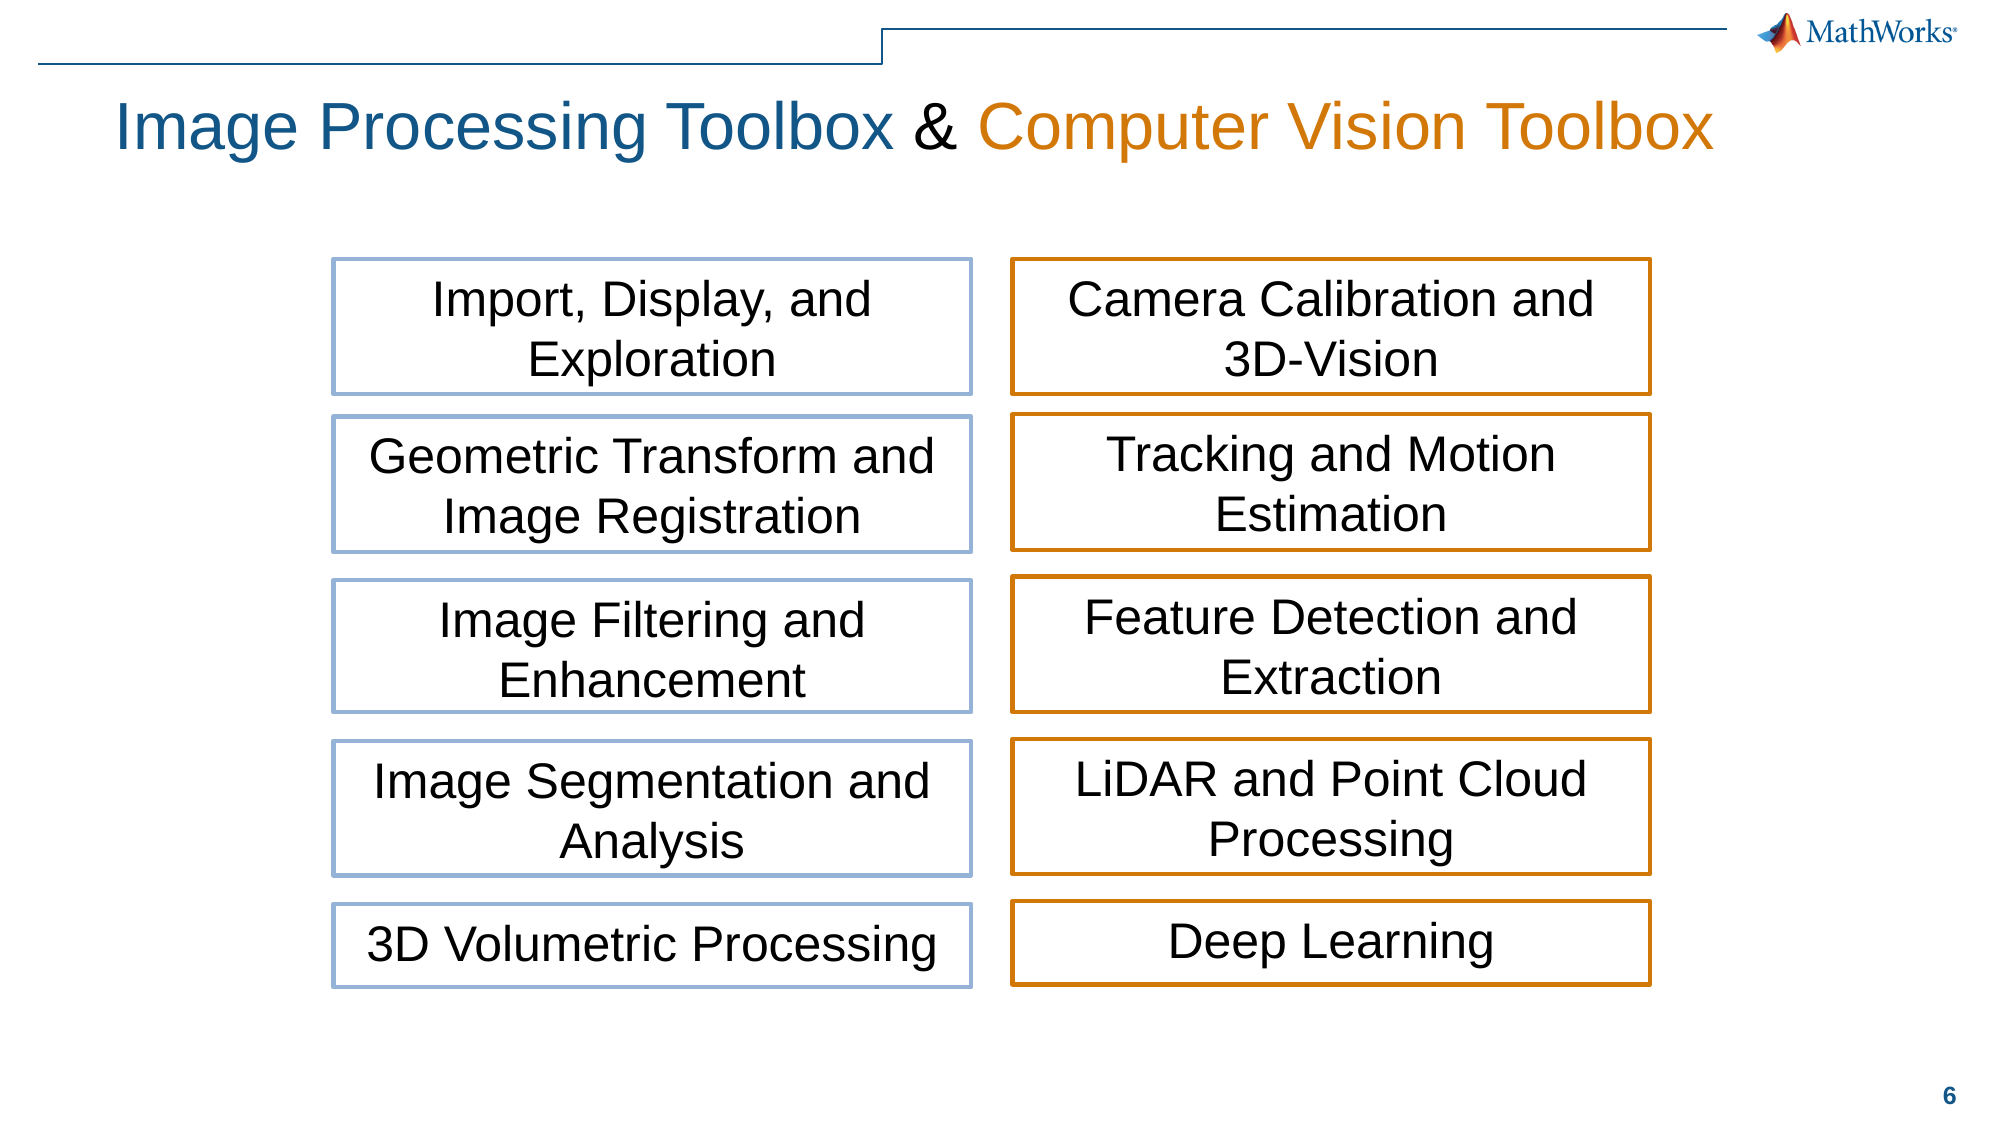

# Image Processing Toolbox & Computer Vision Toolbox
Camera Calibration and 3D-Vision
Import, Display, and Exploration
Tracking and Motion Estimation
Geometric Transform and Image Registration
Feature Detection and Extraction
Image Filtering and Enhancement
LiDAR and Point Cloud Processing
Image Segmentation and Analysis

Deep Learning
3D Volumetric Processing